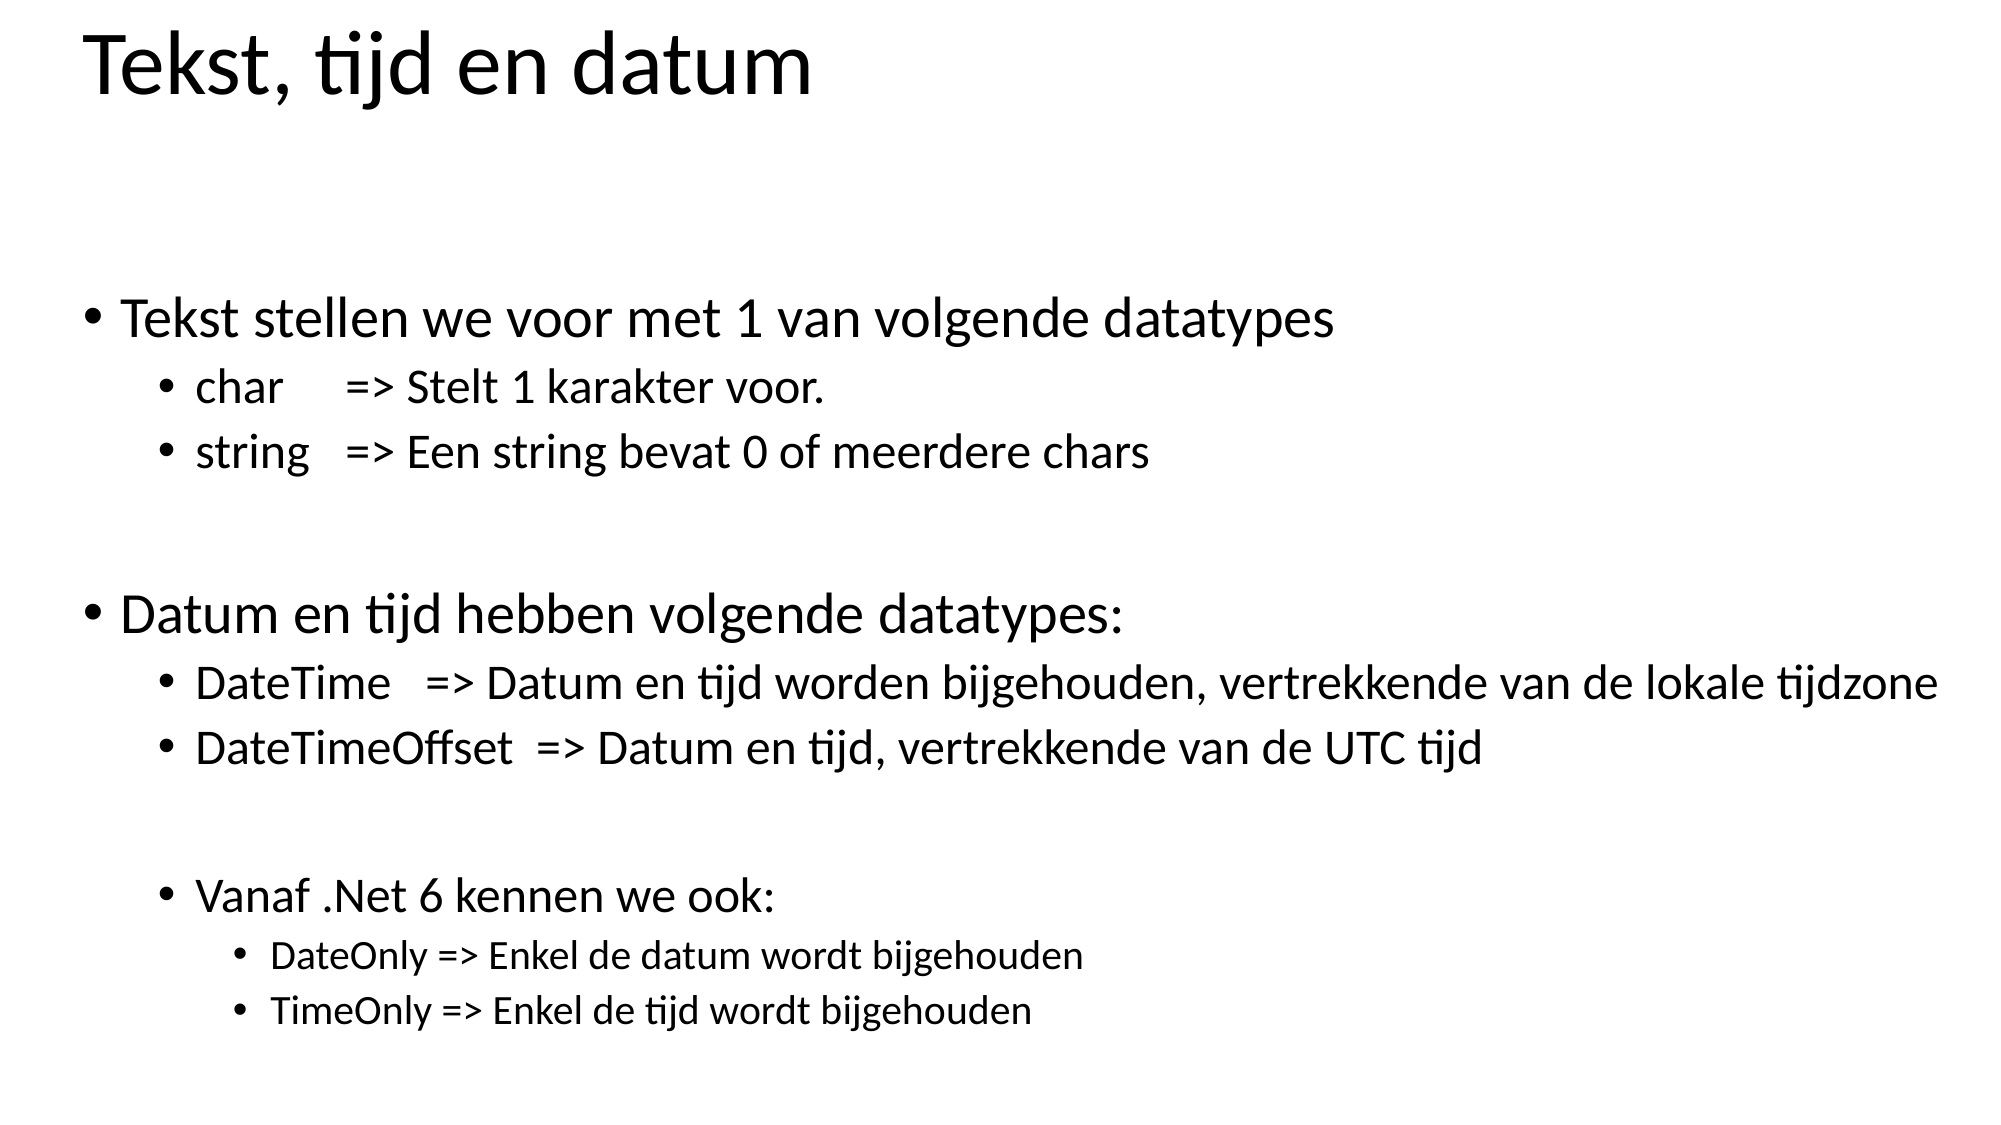

# Tekst, tijd en datum
Tekst stellen we voor met 1 van volgende datatypes
char	=> Stelt 1 karakter voor.
string	=> Een string bevat 0 of meerdere chars

Datum en tijd hebben volgende datatypes:
DateTime   => Datum en tijd worden bijgehouden, vertrekkende van de lokale tijdzone
DateTimeOffset  => Datum en tijd, vertrekkende van de UTC tijd

Vanaf .Net 6 kennen we ook:
DateOnly => Enkel de datum wordt bijgehouden
TimeOnly => Enkel de tijd wordt bijgehouden